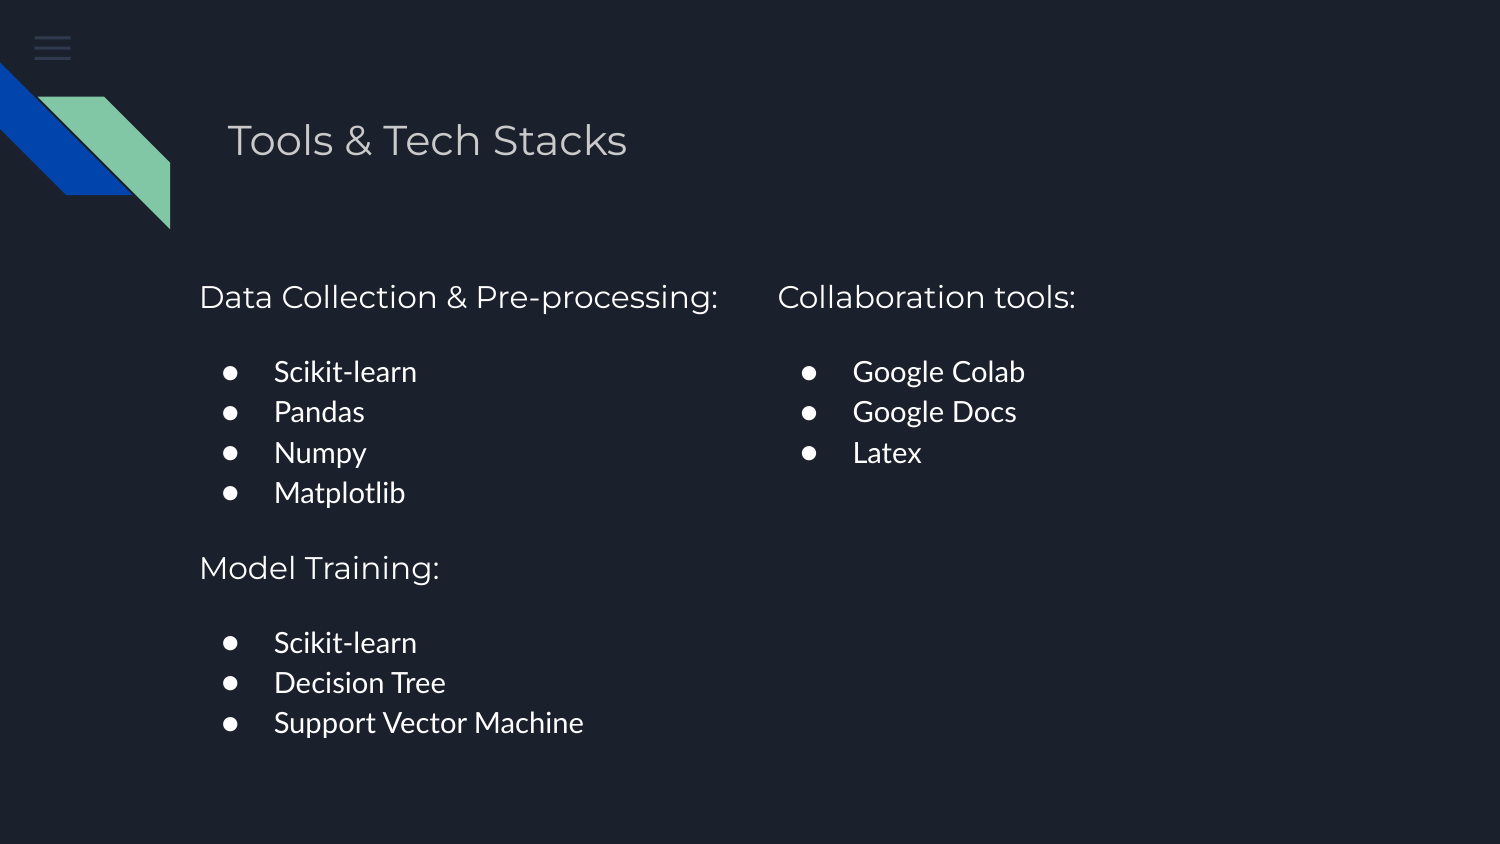

# Tools & Tech Stacks
Data Collection & Pre-processing:
Scikit-learn
Pandas
Numpy
Matplotlib
Model Training:
Scikit-learn
Decision Tree
Support Vector Machine

Collaboration tools:
Google Colab
Google Docs
Latex